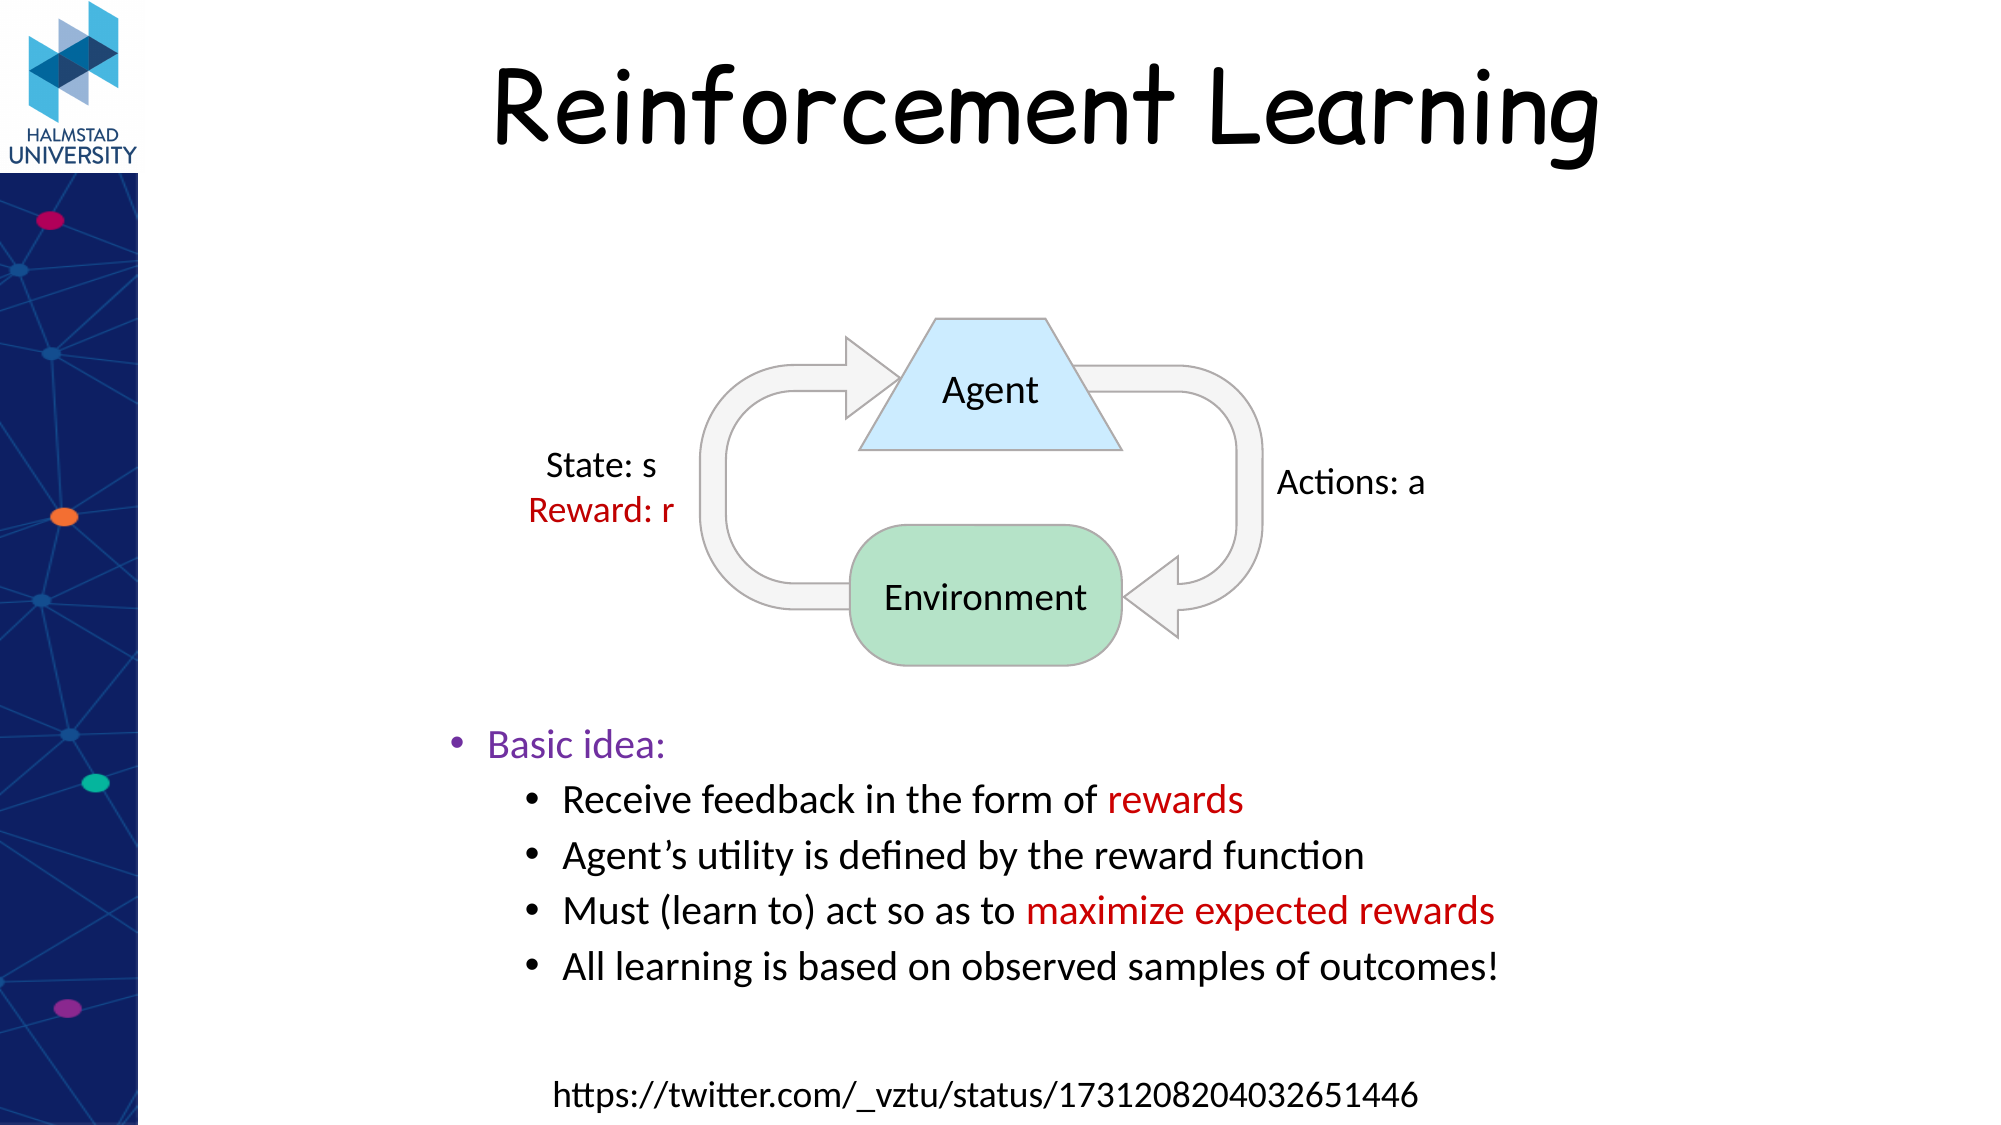

# Reinforcement Learning

Agent

State: s
Reward: r
Actions: a
Environment
Basic idea:
Receive feedback in the form of rewards
Agent’s utility is defined by the reward function
Must (learn to) act so as to maximize expected rewards
All learning is based on observed samples of outcomes!
https://twitter.com/_vztu/status/1731208204032651446